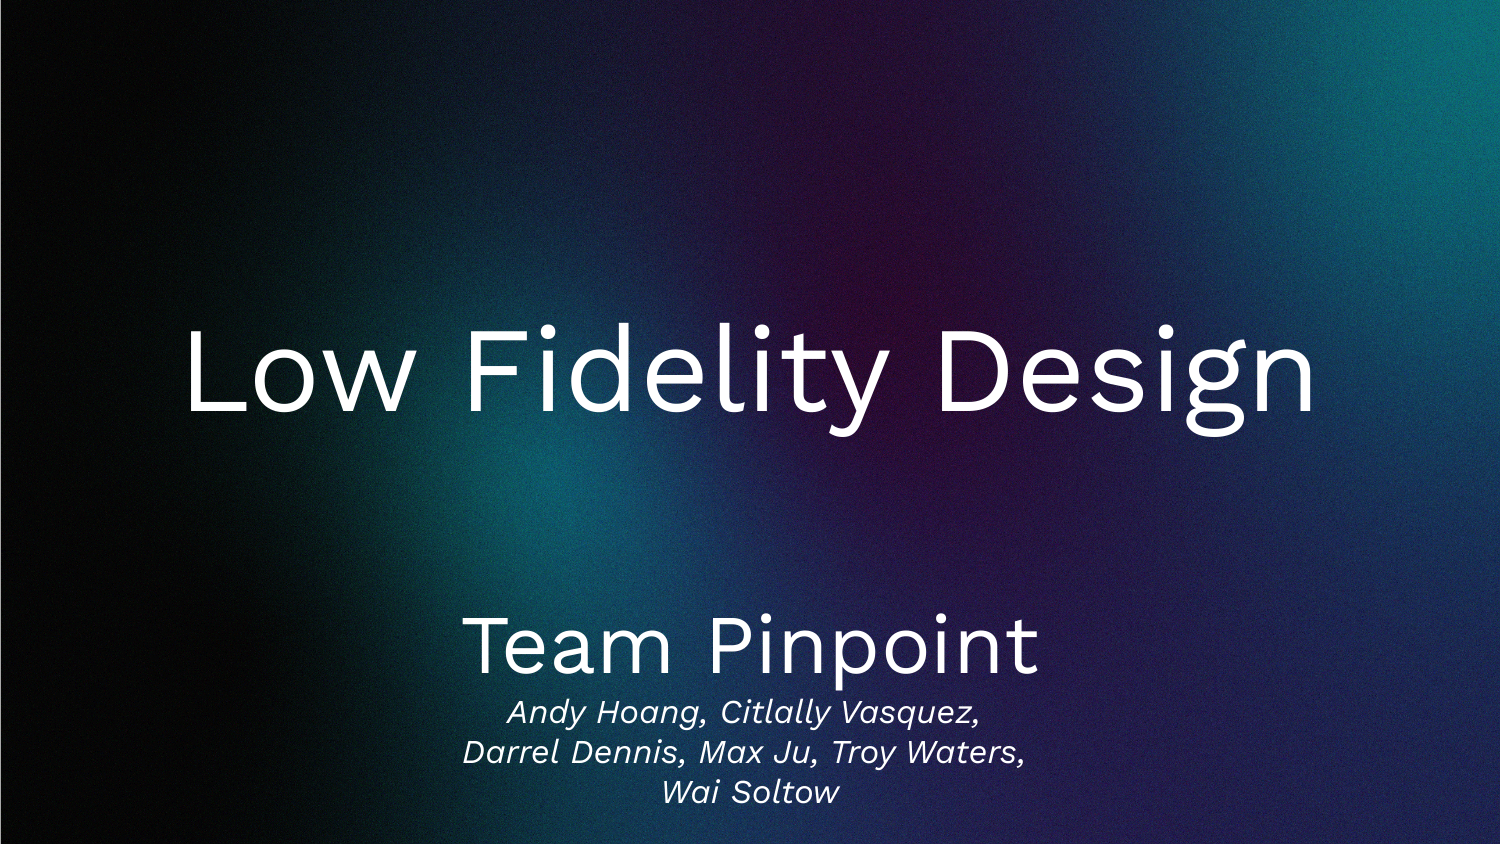

Low Fidelity Design
Team Pinpoint
Andy Hoang, Citlally Vasquez,
Darrel Dennis, Max Ju, Troy Waters,
Wai Soltow